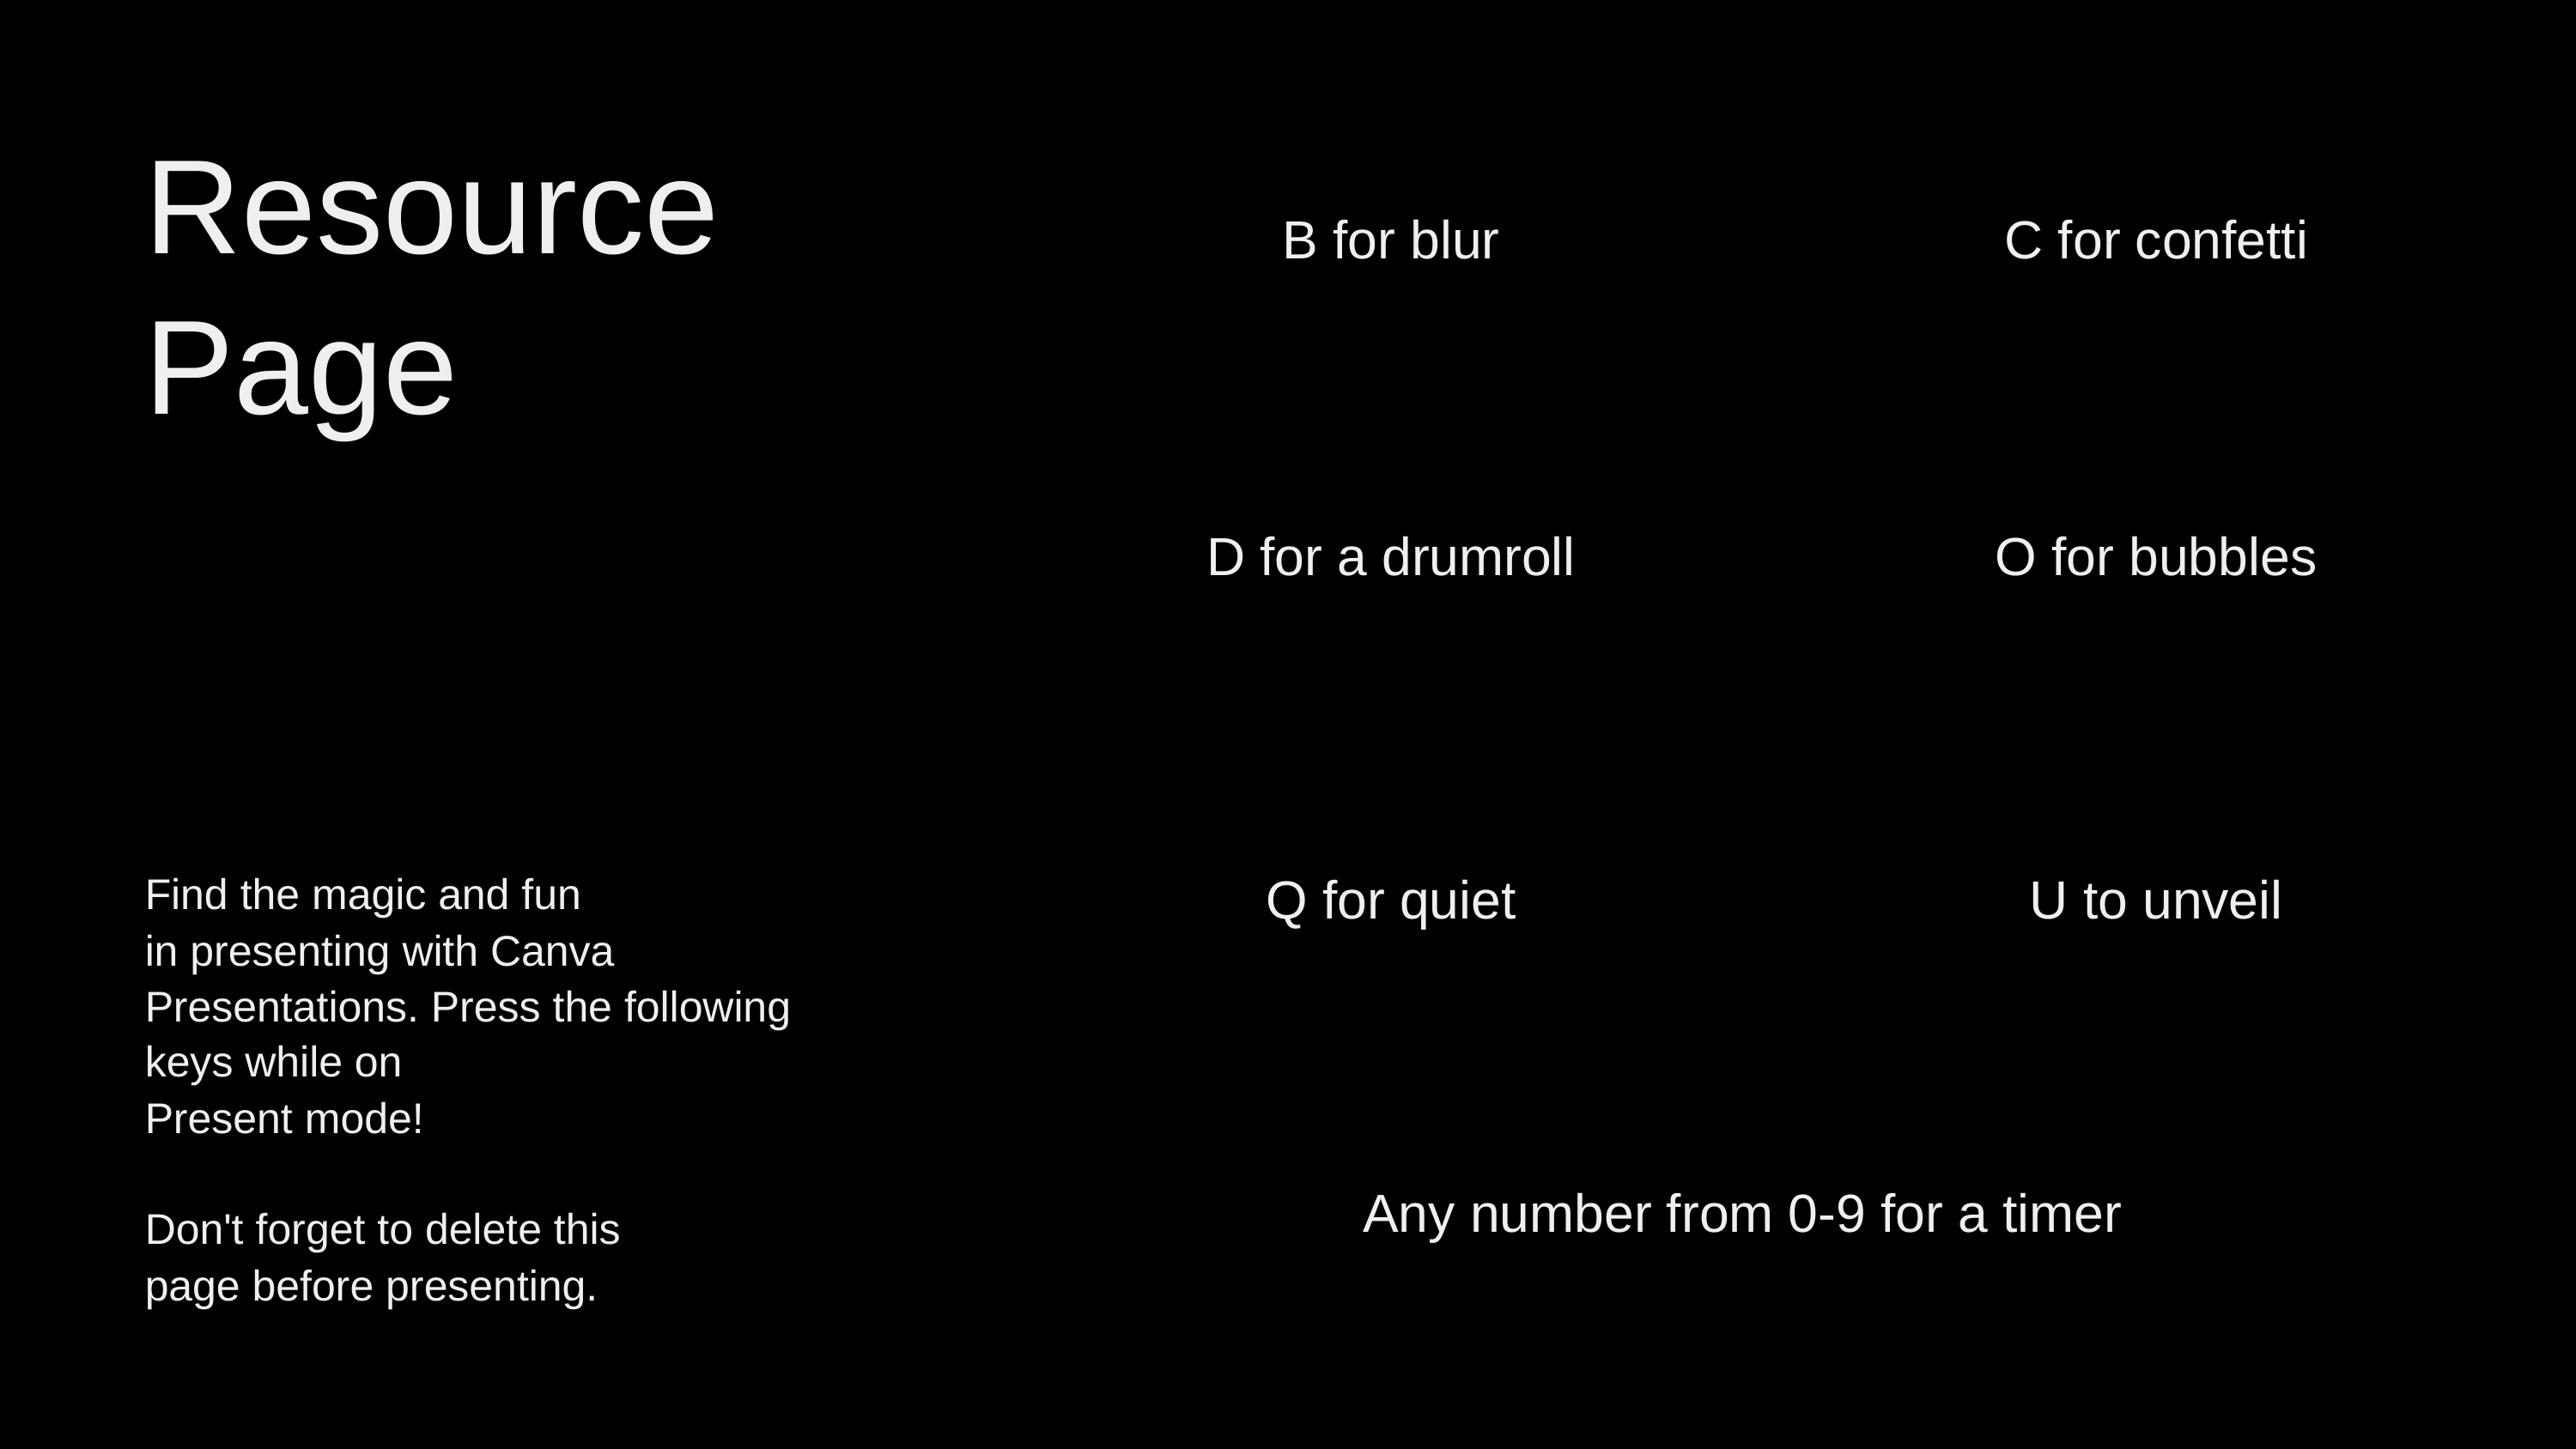

Resource
Page
B for blur
C for confetti
D for a drumroll
O for bubbles
Q for quiet
U to unveil
Find the magic and fun
in presenting with Canva Presentations. Press the following keys while on
Present mode!

Don't forget to delete this
page before presenting.
Any number from 0-9 for a timer